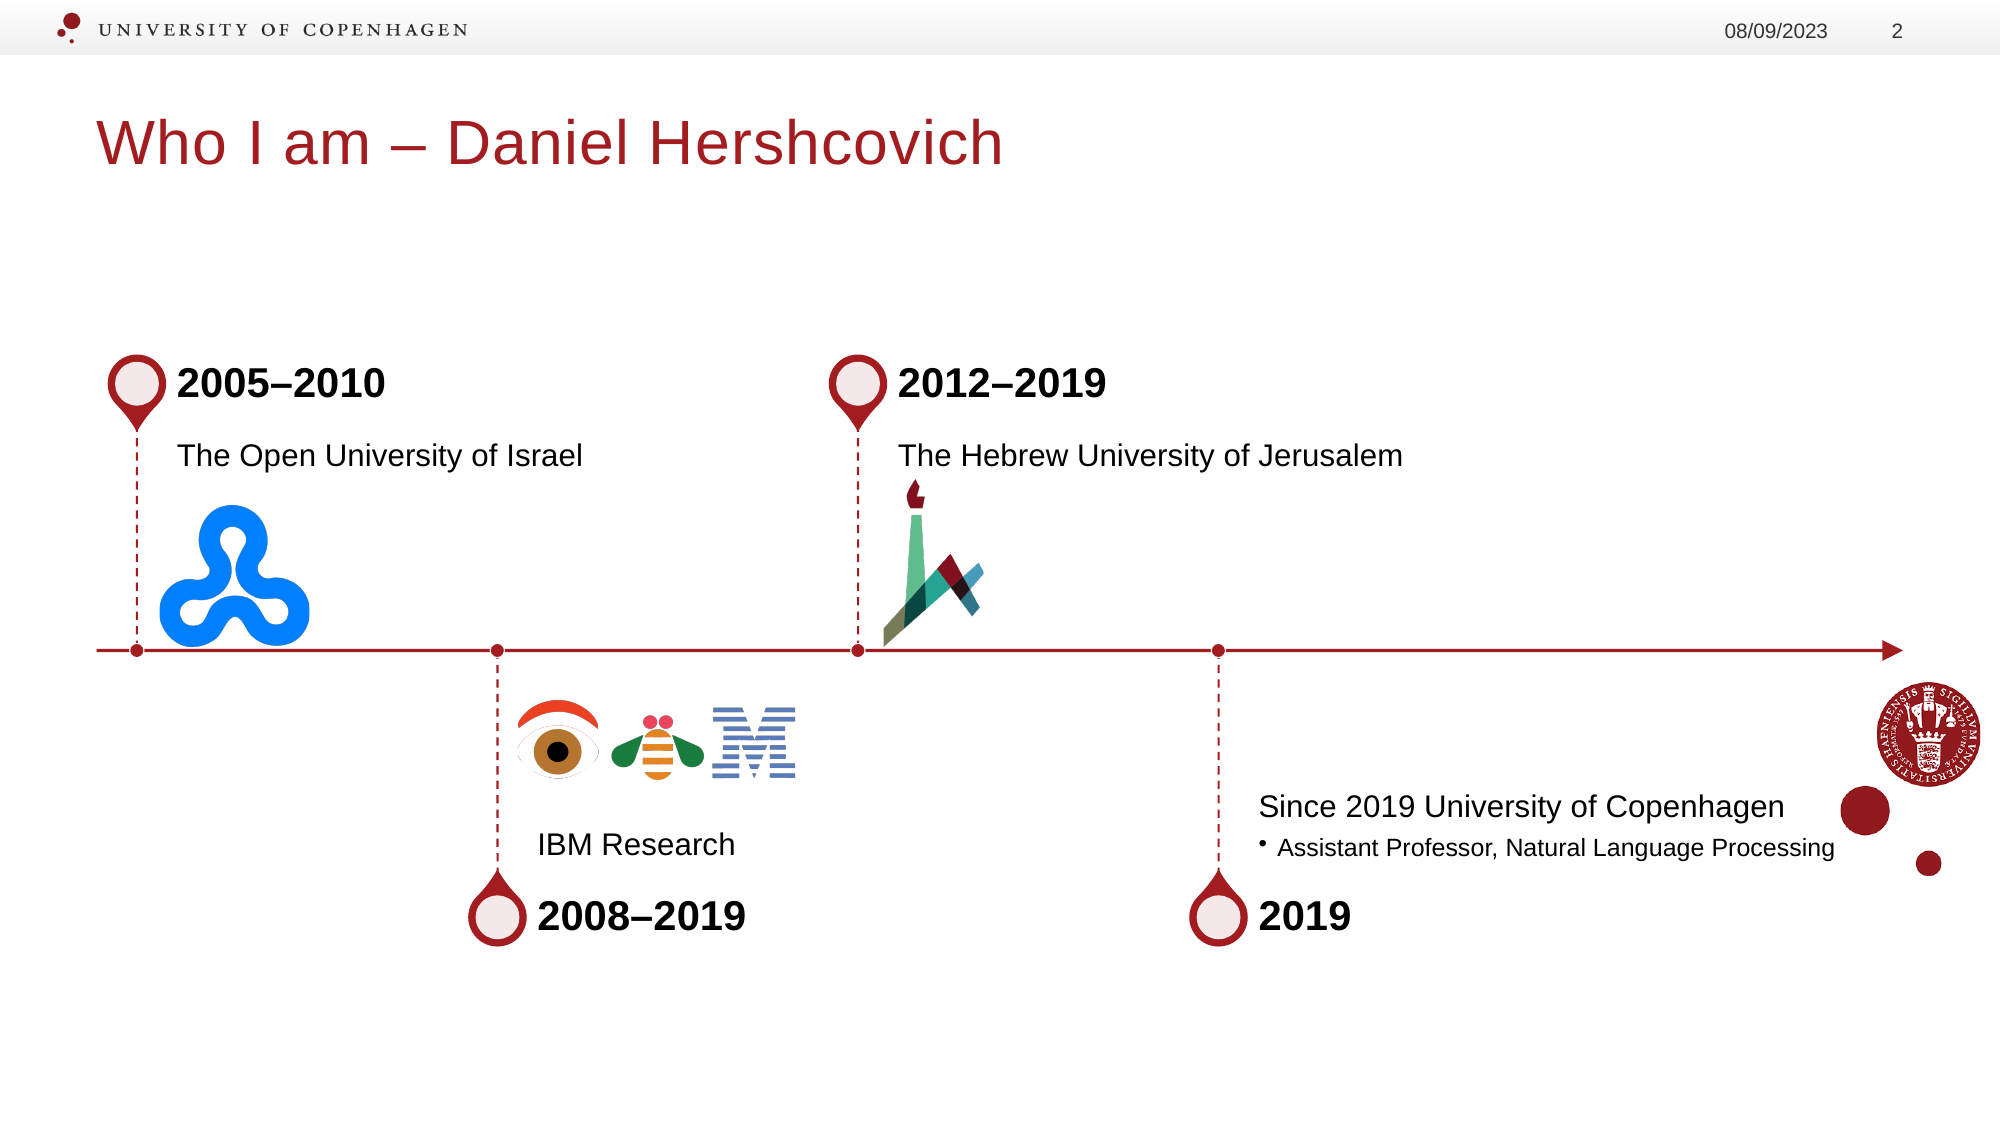

08/09/2023
2
# Who I am – Daniel Hershcovich
The Open University of Israel
2005–2010
IBM Research
2008–2019
The Hebrew University of Jerusalem
2012–2019
Since 2019 University of Copenhagen
Assistant Professor, Natural Language Processing
2019